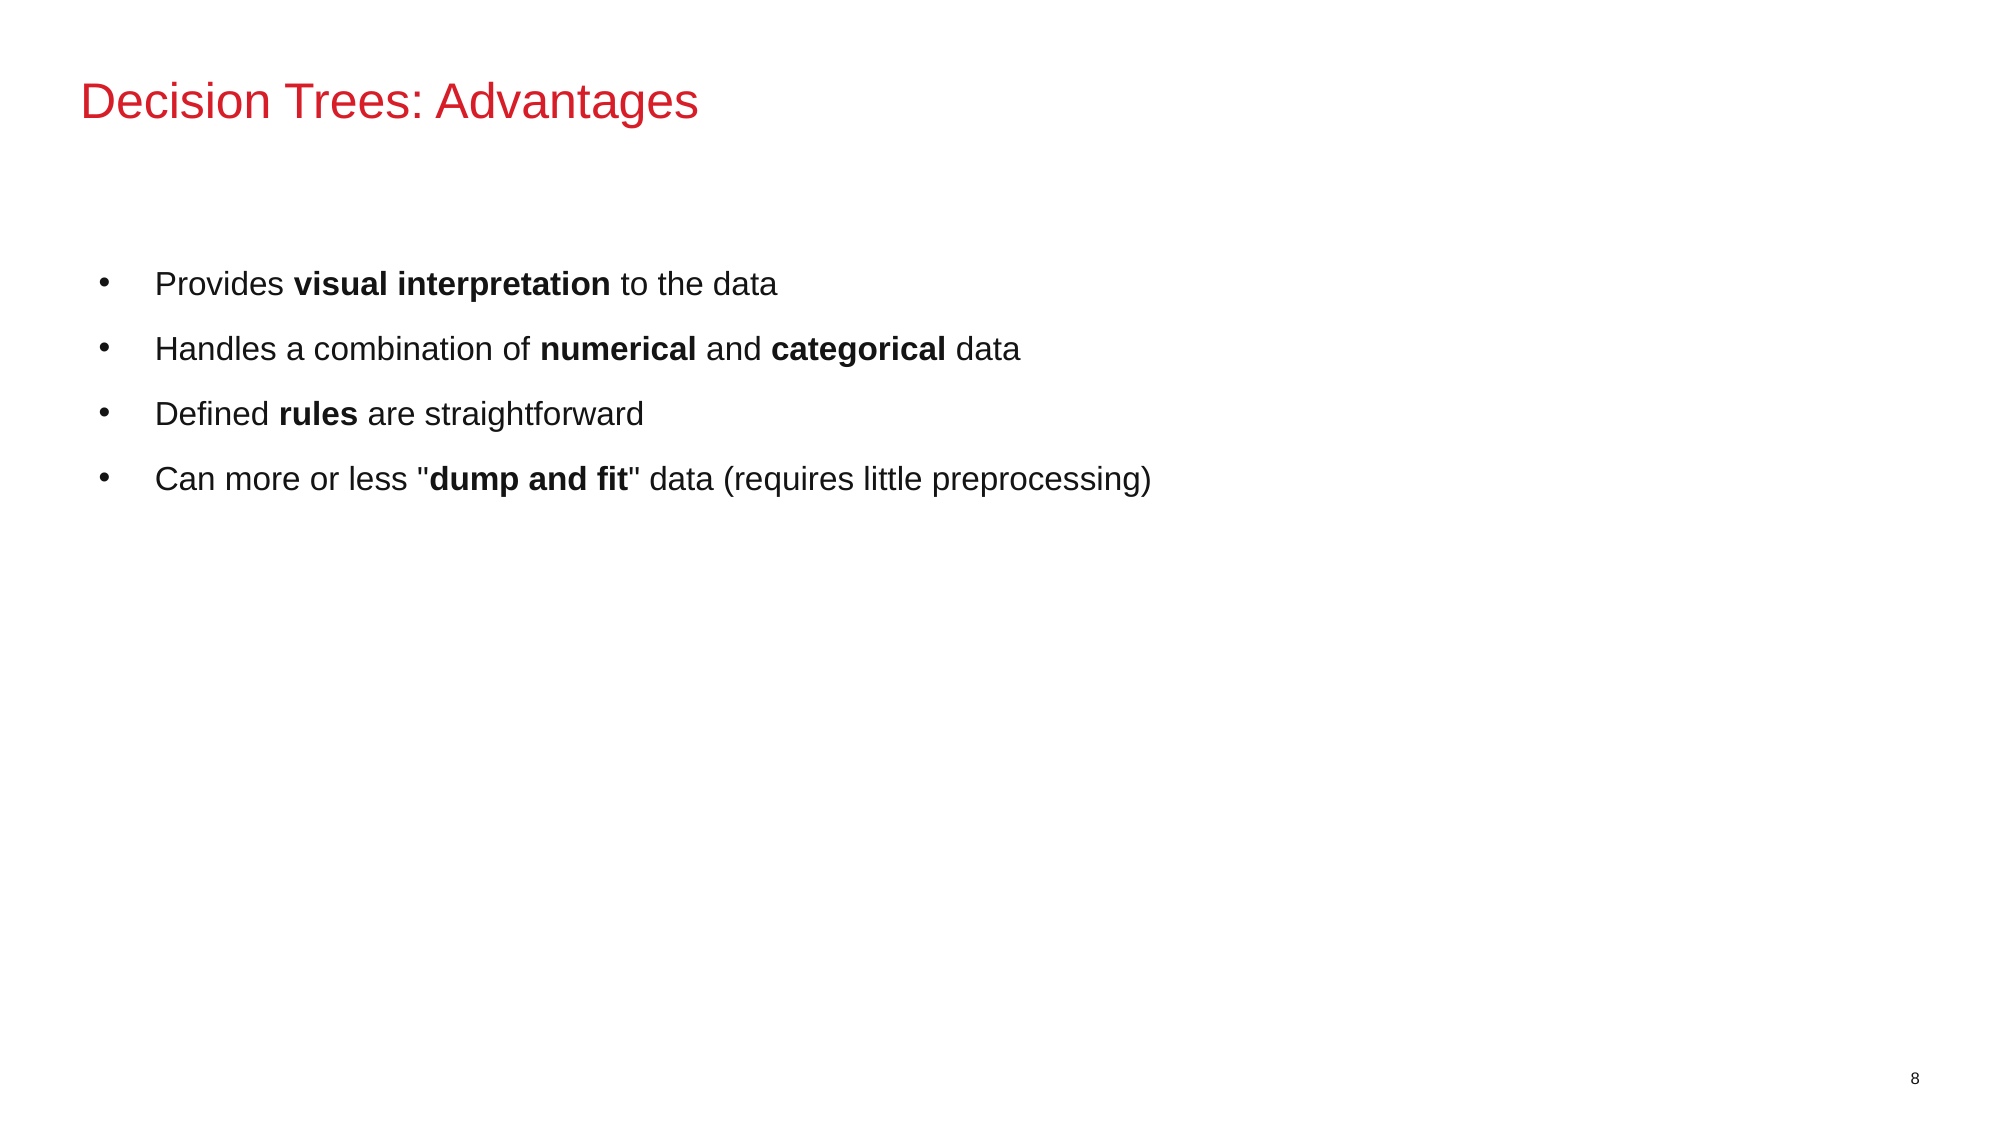

# Decision Trees: Advantages
Provides visual interpretation to the data
Handles a combination of numerical and categorical data
Defined rules are straightforward
Can more or less "dump and fit" data (requires little preprocessing)
8